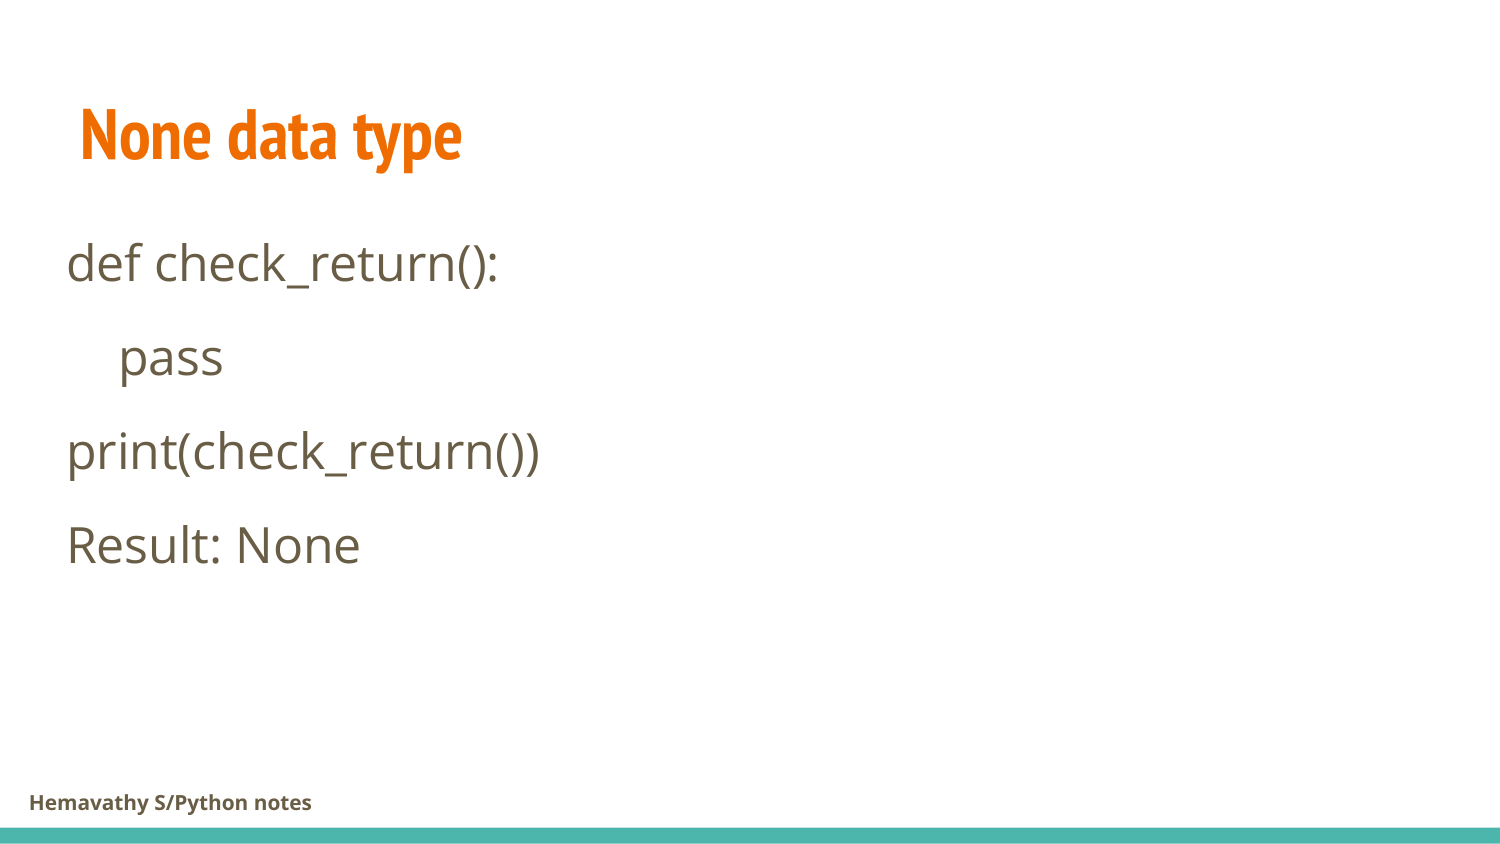

# None data type
def check_return():
    pass
print(check_return())
Result: None